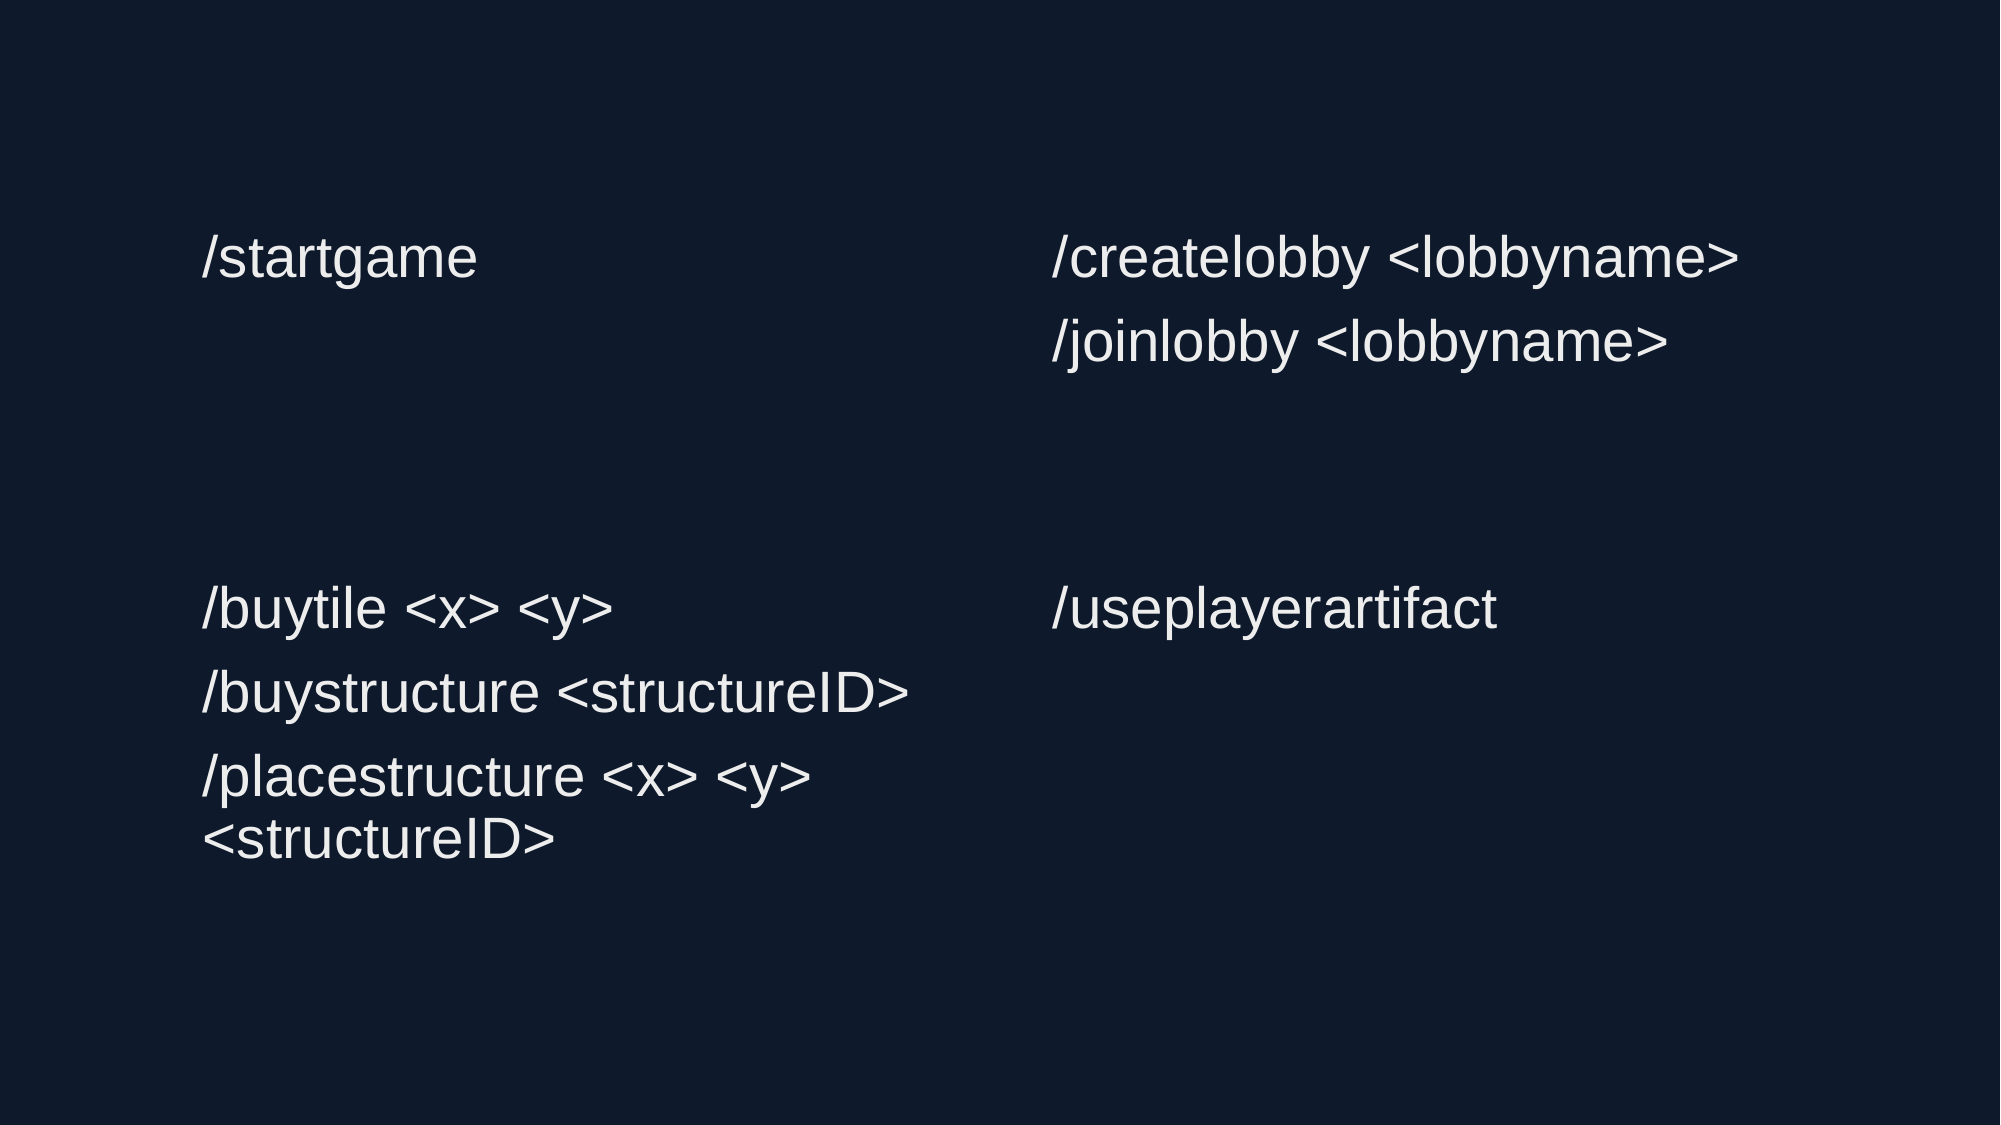

/startgame

/createlobby <lobbyname>
/joinlobby <lobbyname>

/buytile <x> <y>
/buystructure <structureID>
/placestructure <x> <y> <structureID>

/useplayerartifact